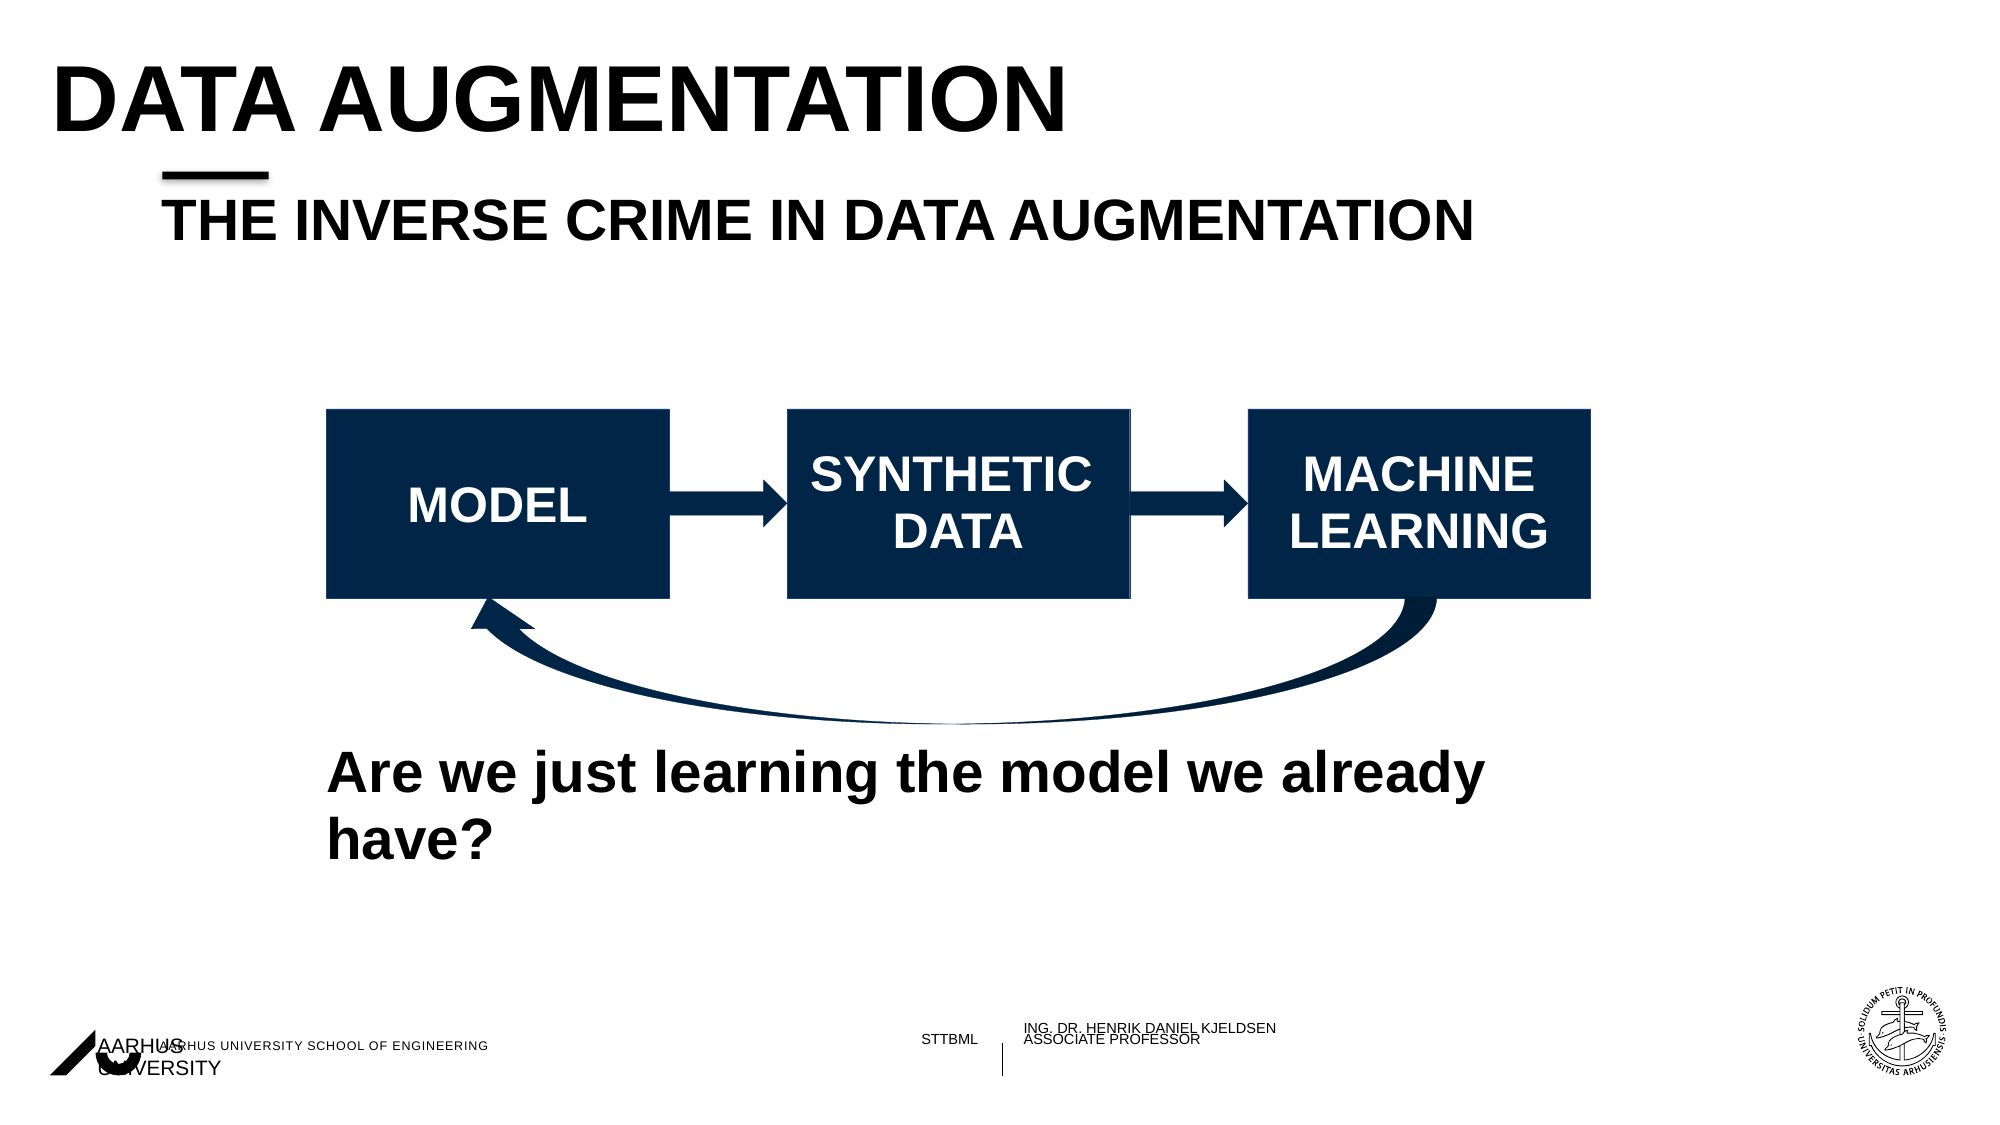

# DATA AUGMENTATION
THE INVERSE CRIME IN DATA AUGMENTATION

MODEL

SYNTHETIC
DATA

MACHINE
LEARNING

Are we just learning the model we already have?